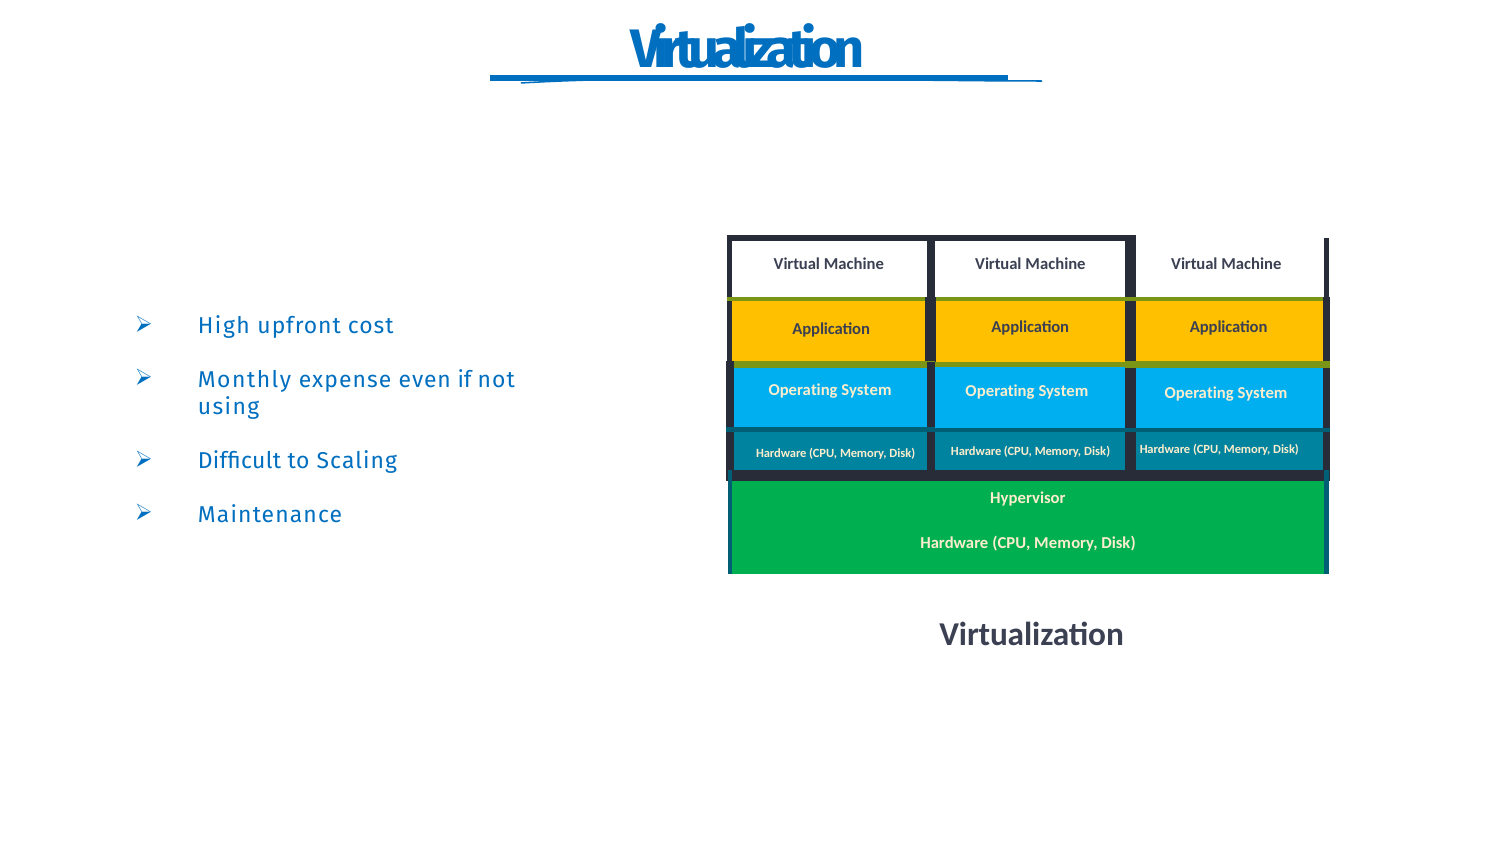

# Virtualization

| Virtual Machine | Virtual Machine | Virtual Machine |
| --- | --- | --- |
| Application | Application | Application |
| Operating System | Operating System | Operating System |
| Hardware (CPU, Memory, Disk) | Hardware (CPU, Memory, Disk) | Hardware (CPU, Memory, Disk) |
| Hypervisor Hardware (CPU, Memory, Disk) |  |  |
High upfront cost
Monthly expense even if not using
Difficult to Scaling
Maintenance
Virtualization